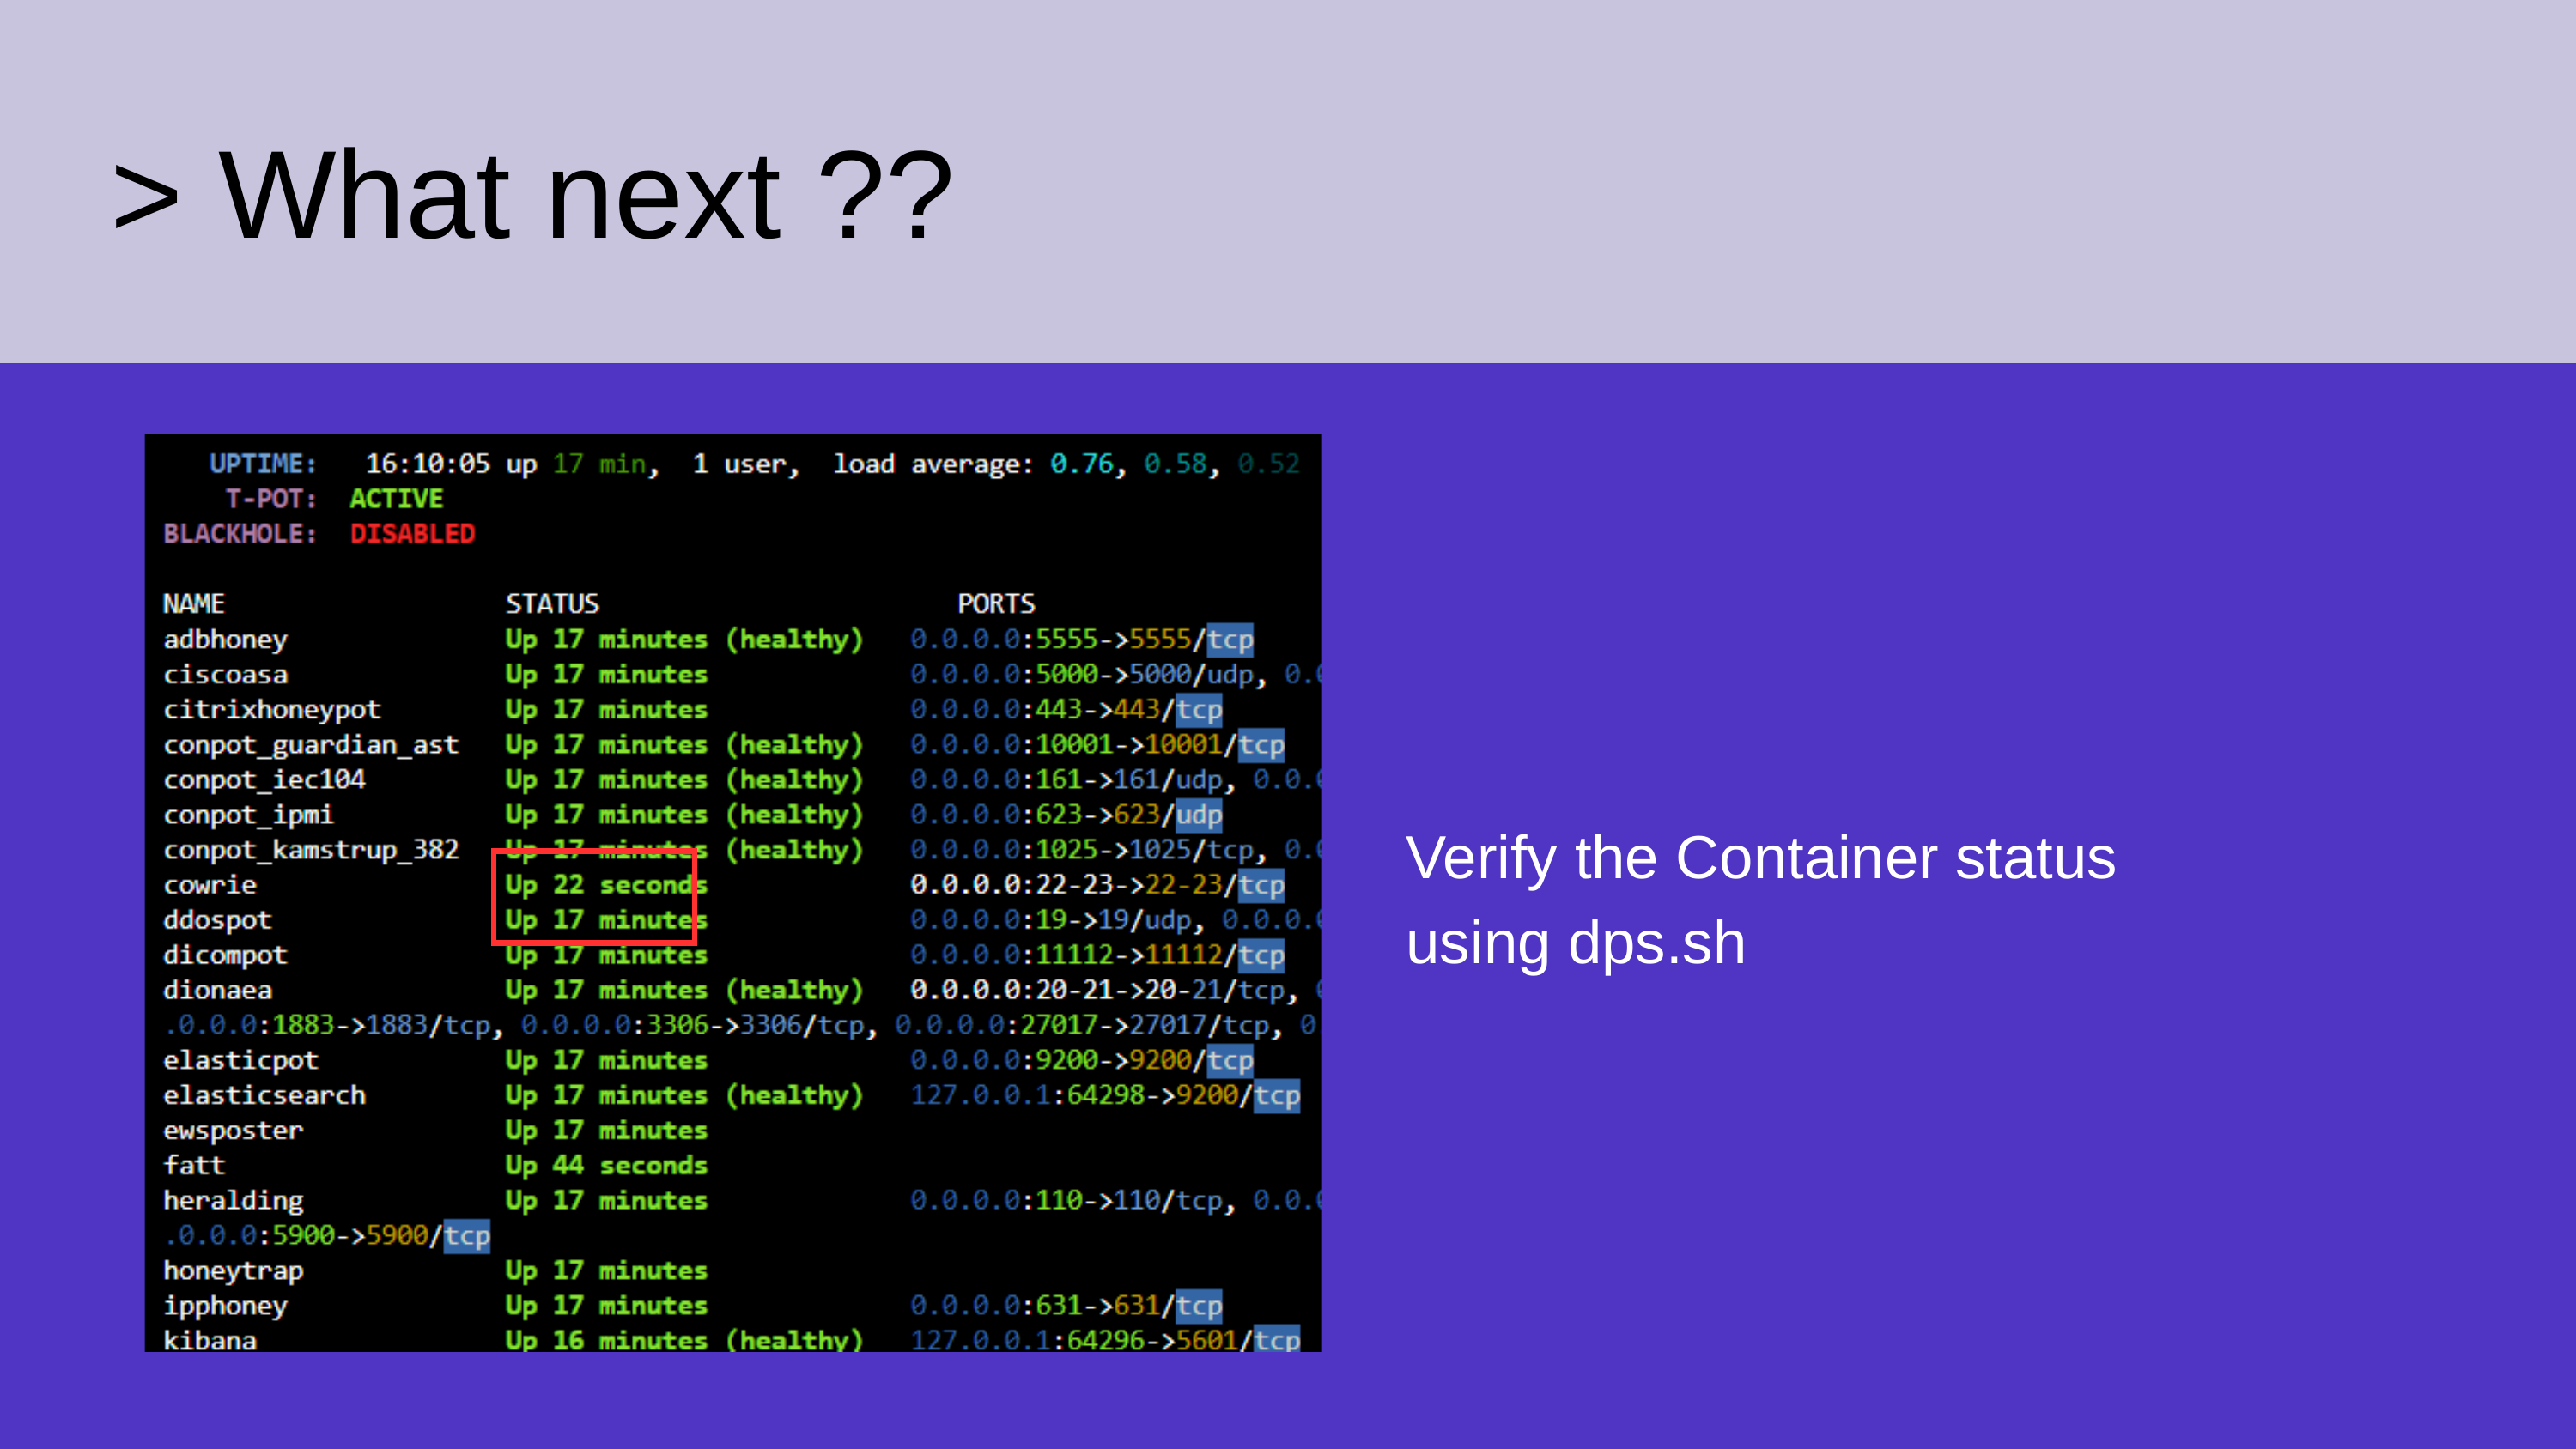

> What next ??

Verify the Container status
using dps.sh